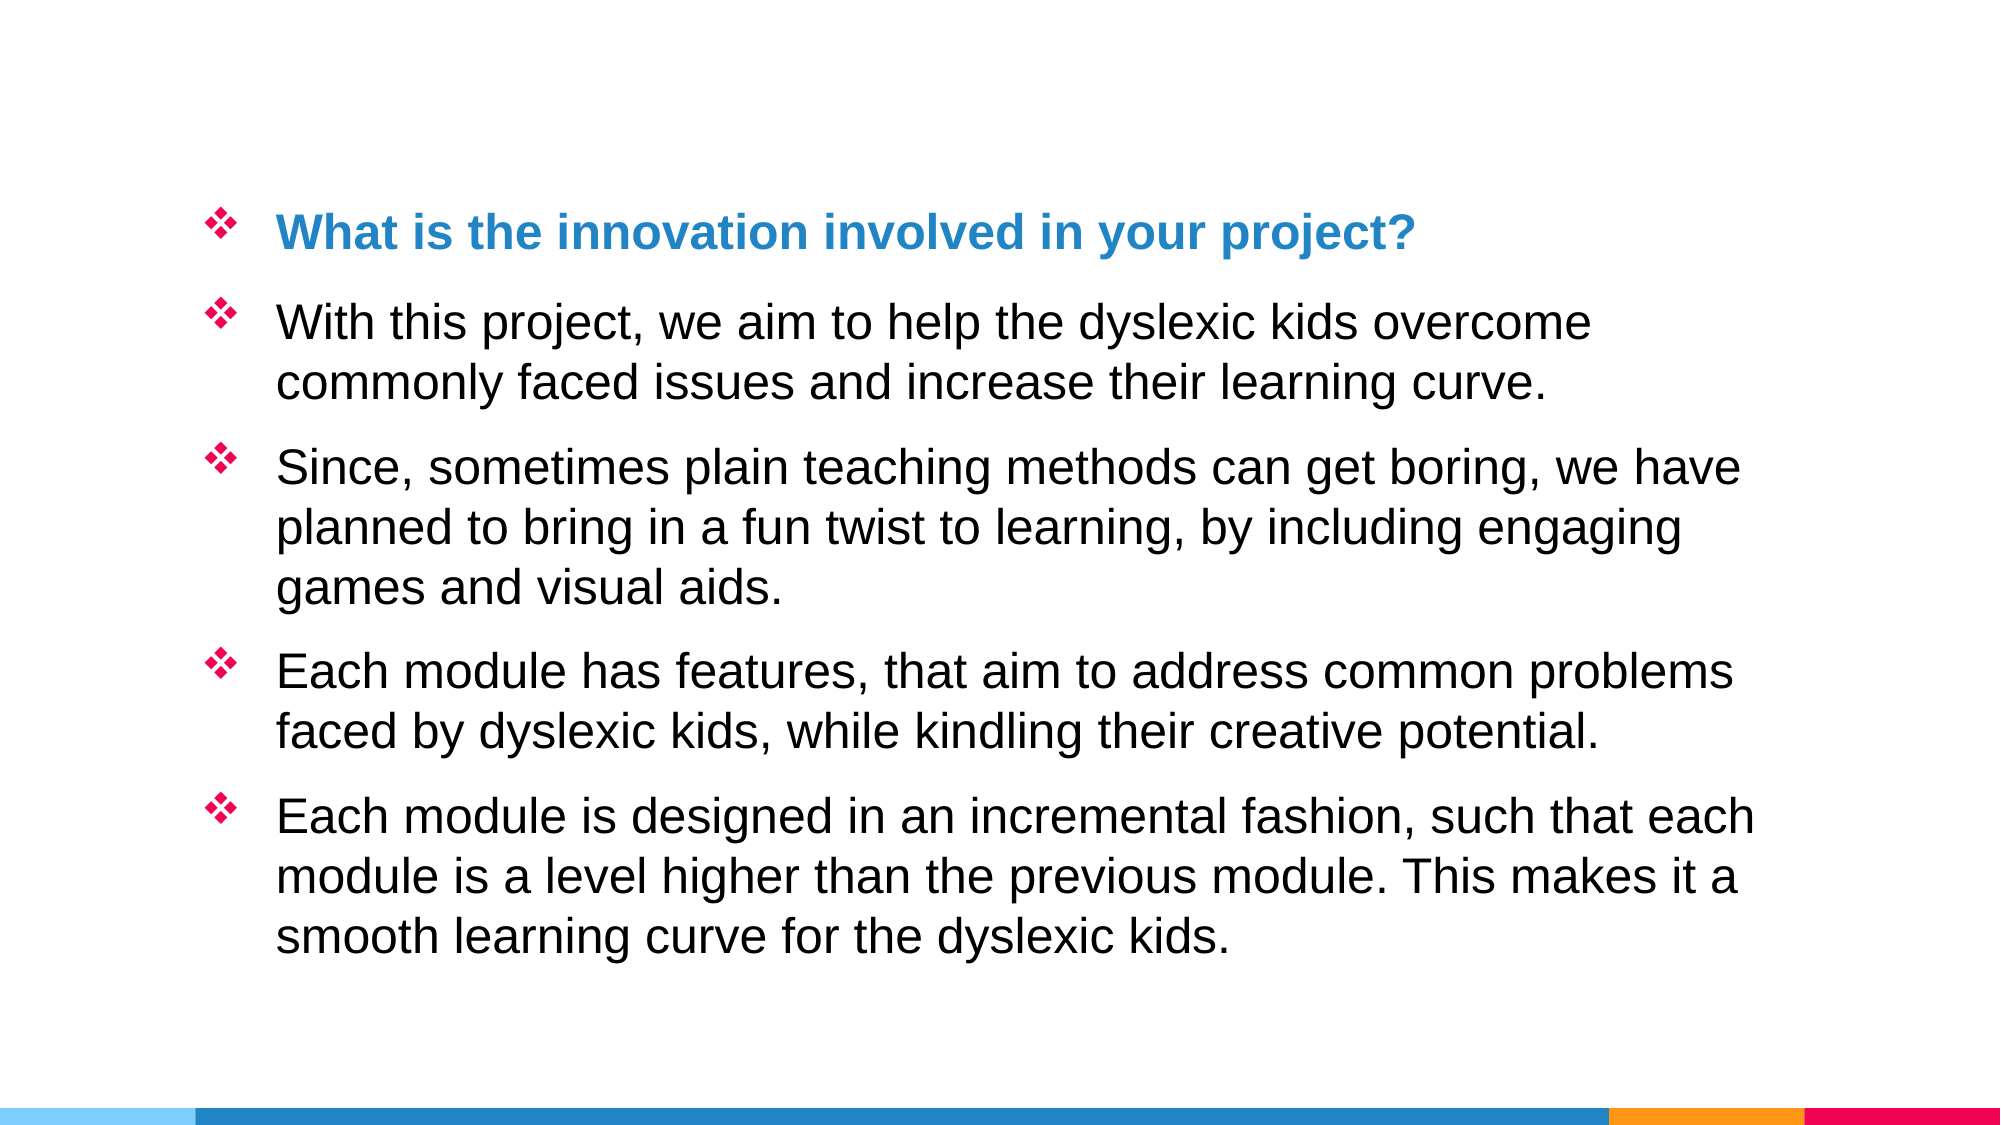

# What is the innovation involved in your project?
With this project, we aim to help the dyslexic kids overcome commonly faced issues and increase their learning curve.
Since, sometimes plain teaching methods can get boring, we have planned to bring in a fun twist to learning, by including engaging games and visual aids.
Each module has features, that aim to address common problems faced by dyslexic kids, while kindling their creative potential.
Each module is designed in an incremental fashion, such that each module is a level higher than the previous module. This makes it a smooth learning curve for the dyslexic kids.